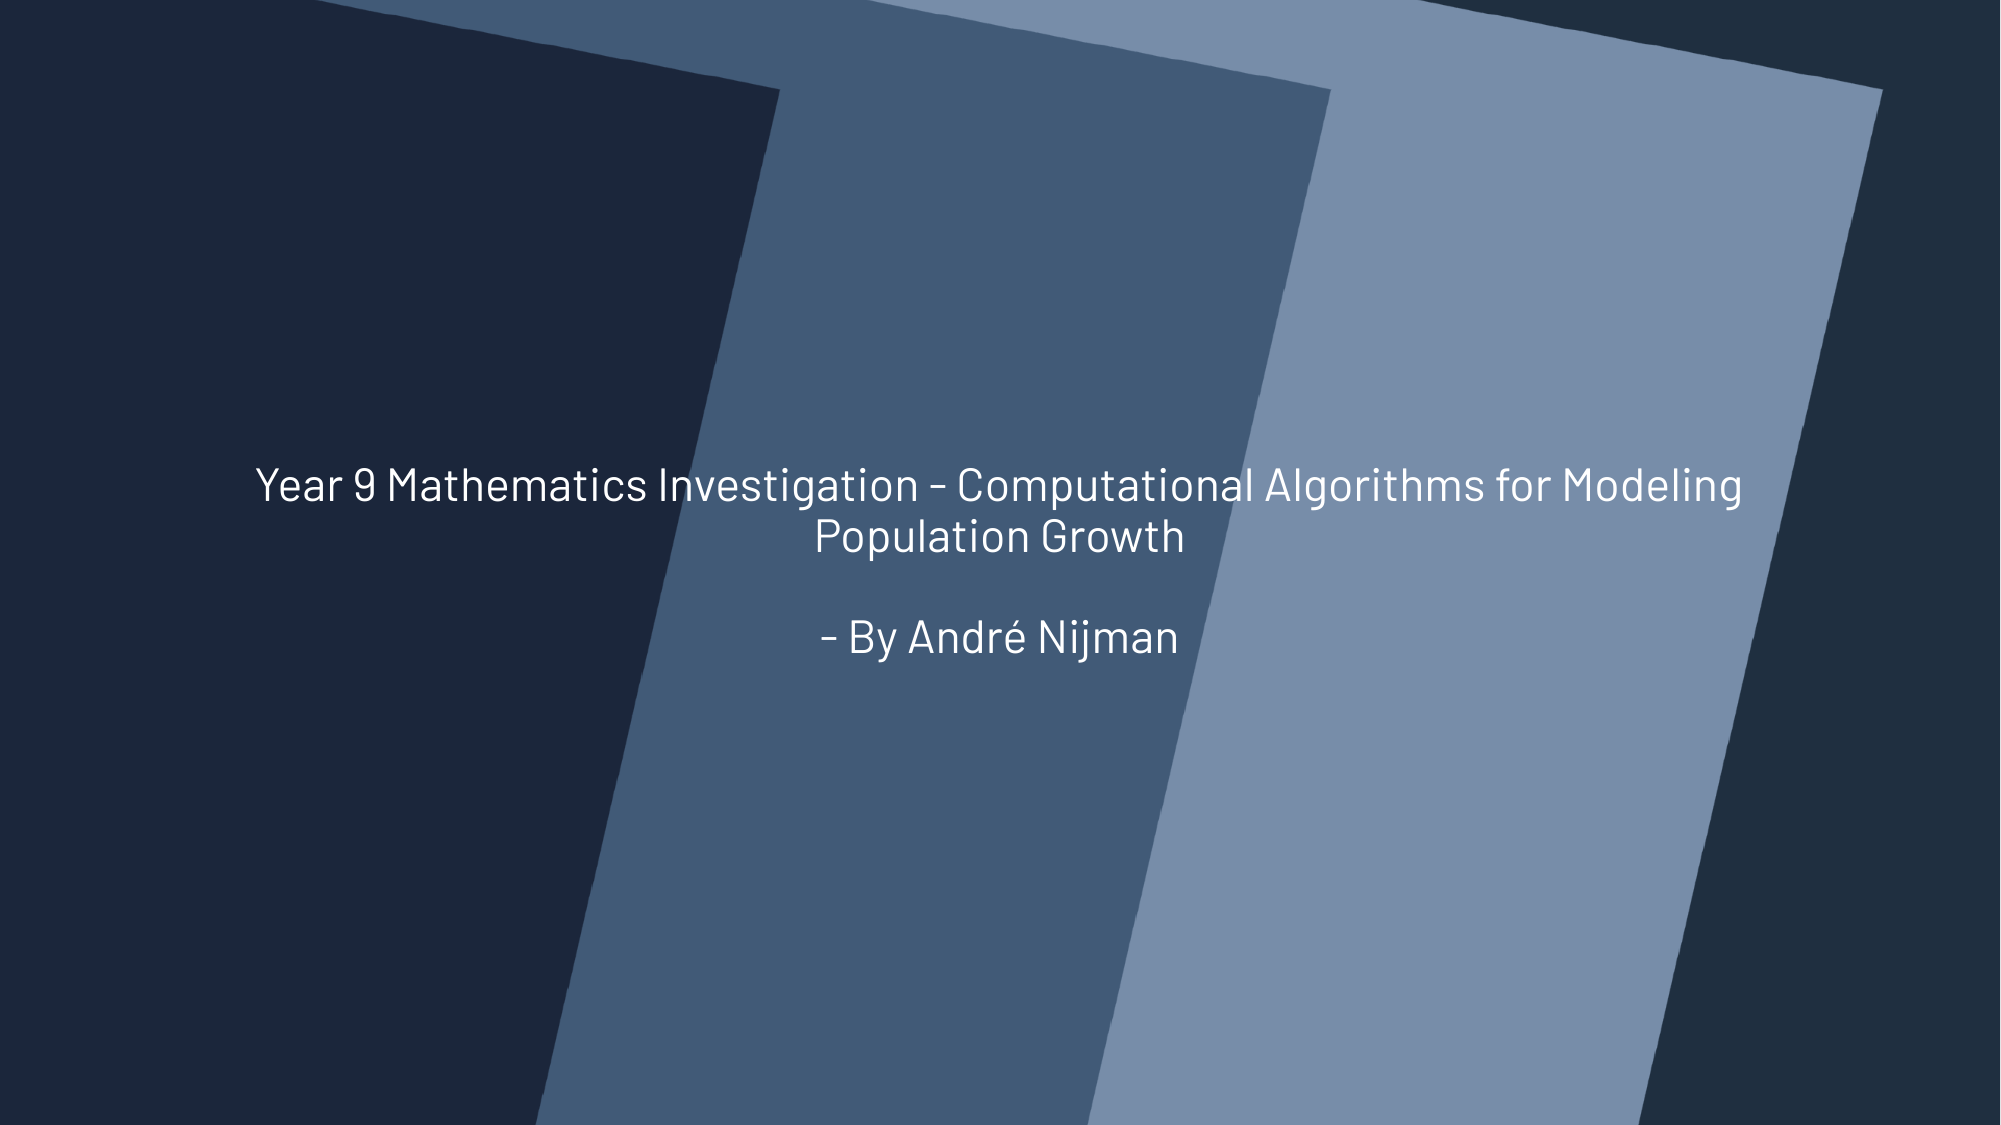

# Year 9 Mathematics Investigation - Computational Algorithms for Modeling Population Growth - By André Nijman